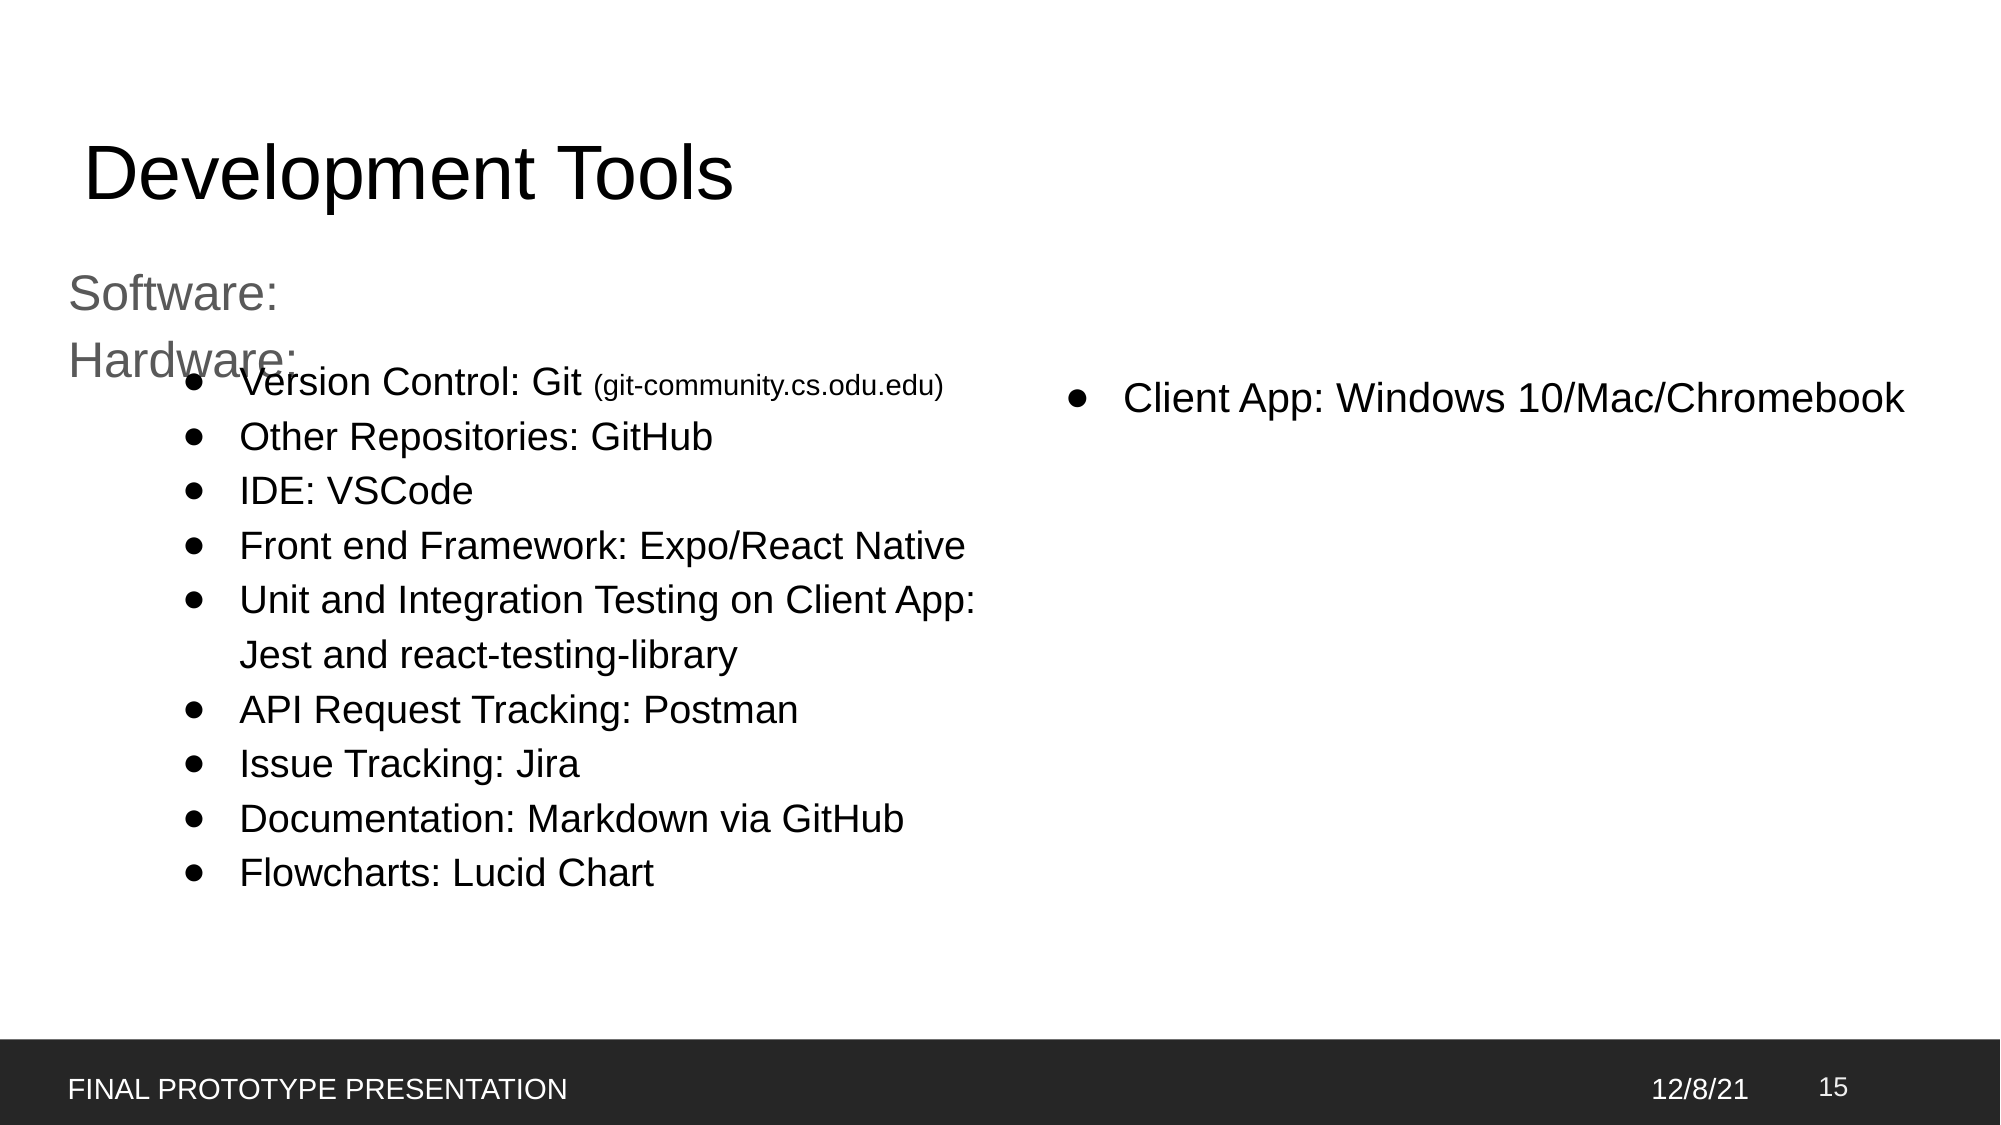

# Development Tools
Software:											Hardware:
Version Control: Git (git-community.cs.odu.edu)
Other Repositories: GitHub
IDE: VSCode
Front end Framework: Expo/React Native
Unit and Integration Testing on Client App: Jest and react-testing-library
API Request Tracking: Postman
Issue Tracking: Jira
Documentation: Markdown via GitHub
Flowcharts: Lucid Chart

Client App: Windows 10/Mac/Chromebook

FINAL PROTOTYPE PRESENTATION
12/8/21
15